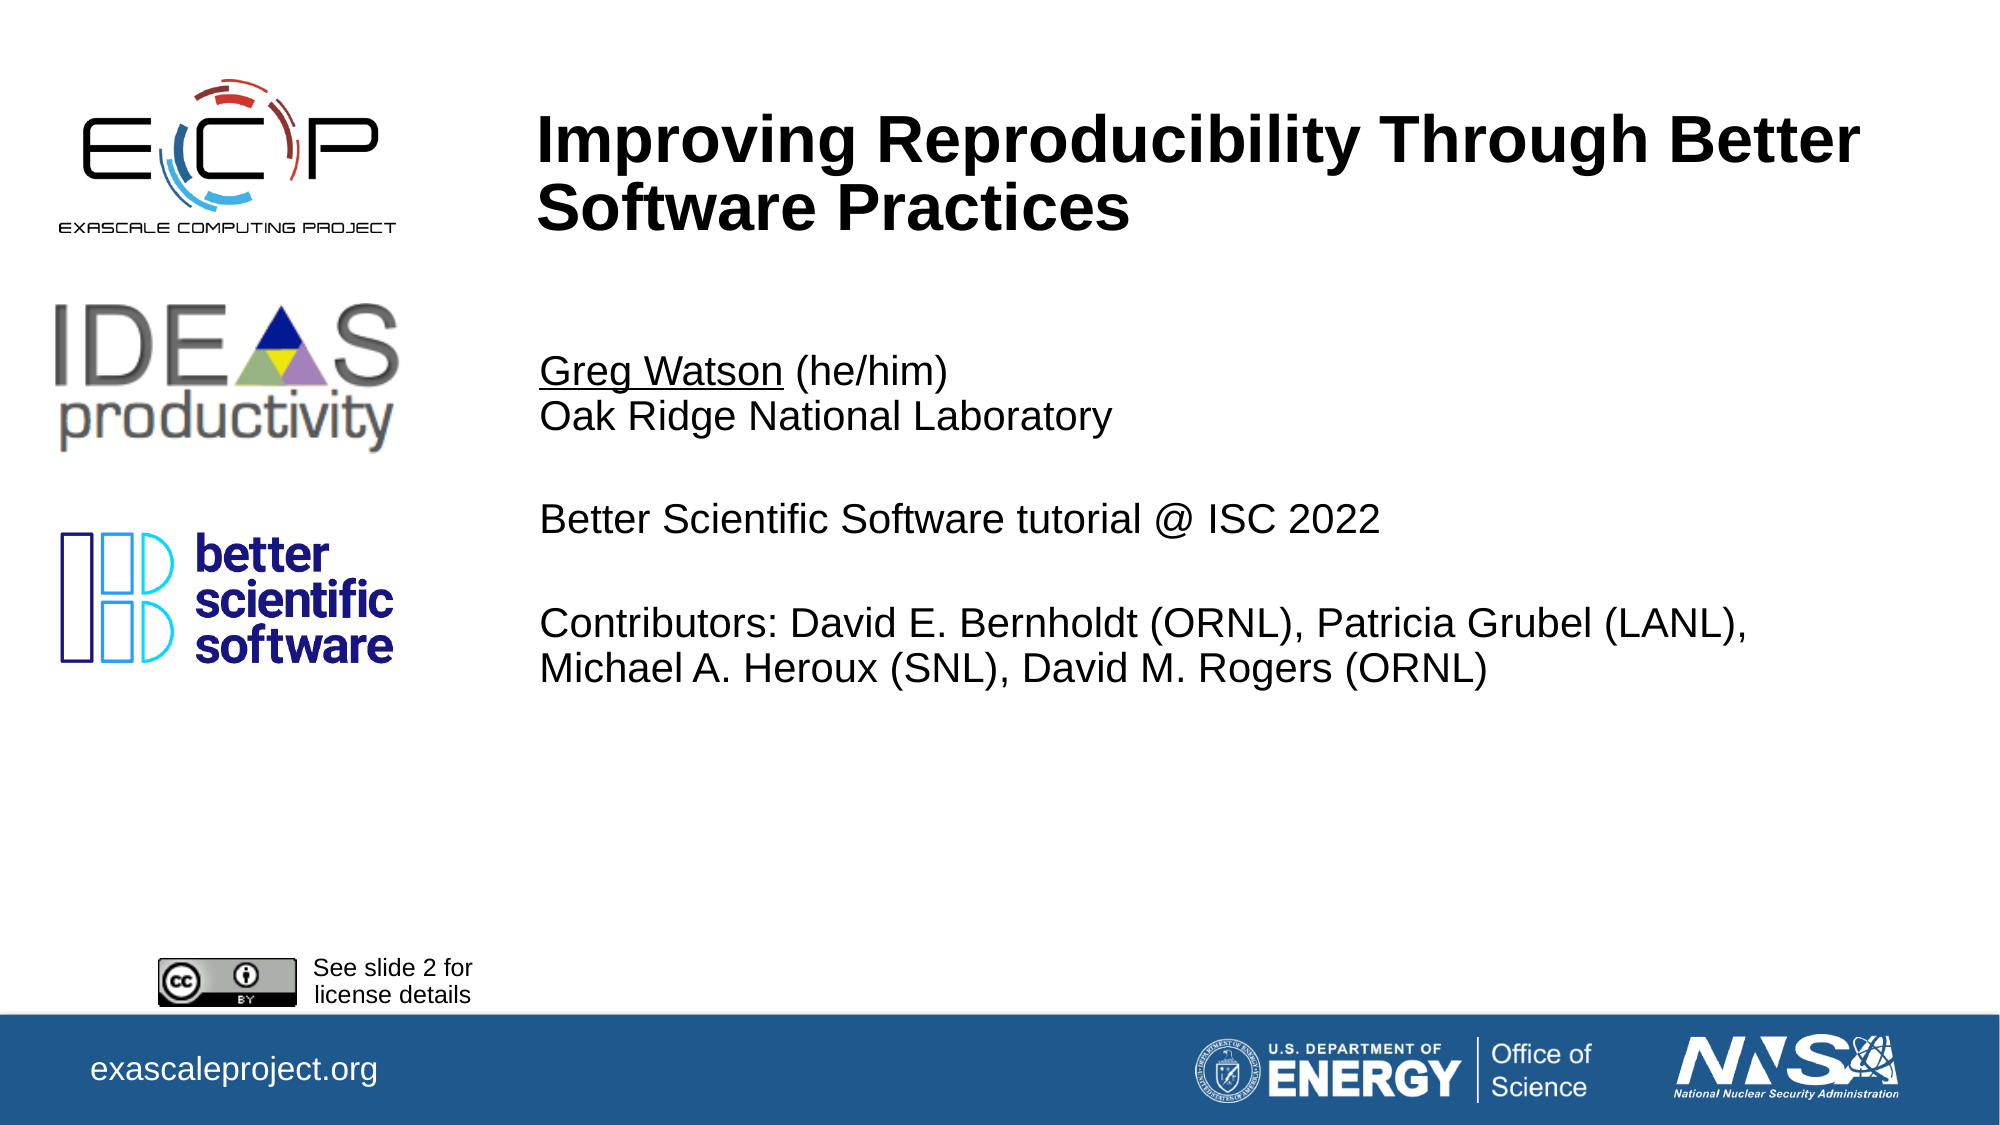

# Improving Reproducibility Through Better Software Practices
Greg Watson (he/him)
Oak Ridge National Laboratory
Better Scientific Software tutorial @ ISC 2022
Contributors: David E. Bernholdt (ORNL), Patricia Grubel (LANL), Michael A. Heroux (SNL), David M. Rogers (ORNL)